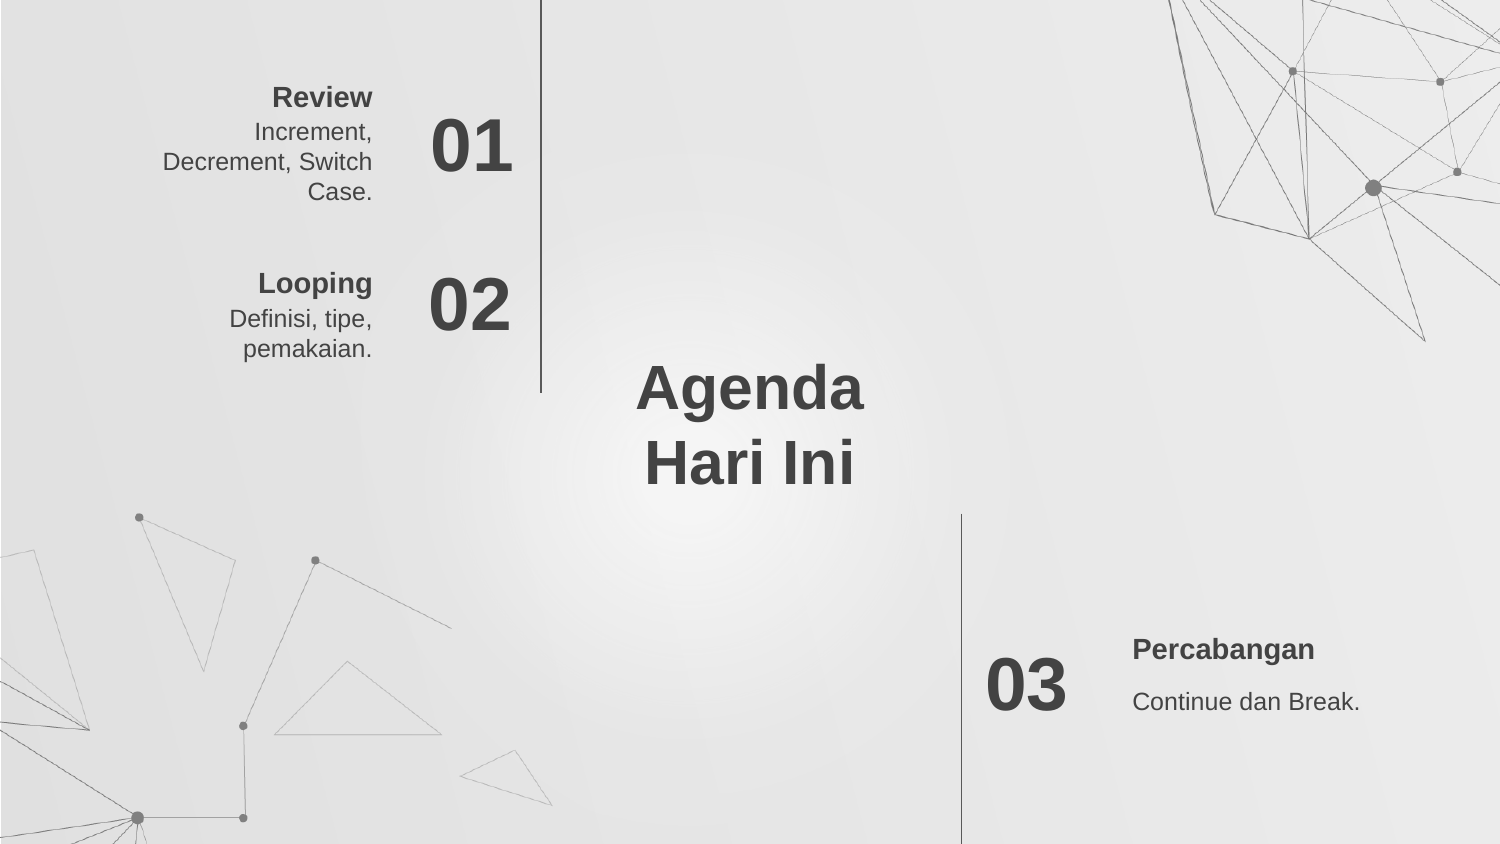

Review
01
Increment, Decrement, Switch Case.
Looping
02
Definisi, tipe, pemakaian.
# Agenda Hari Ini
Percabangan
03
Continue dan Break.